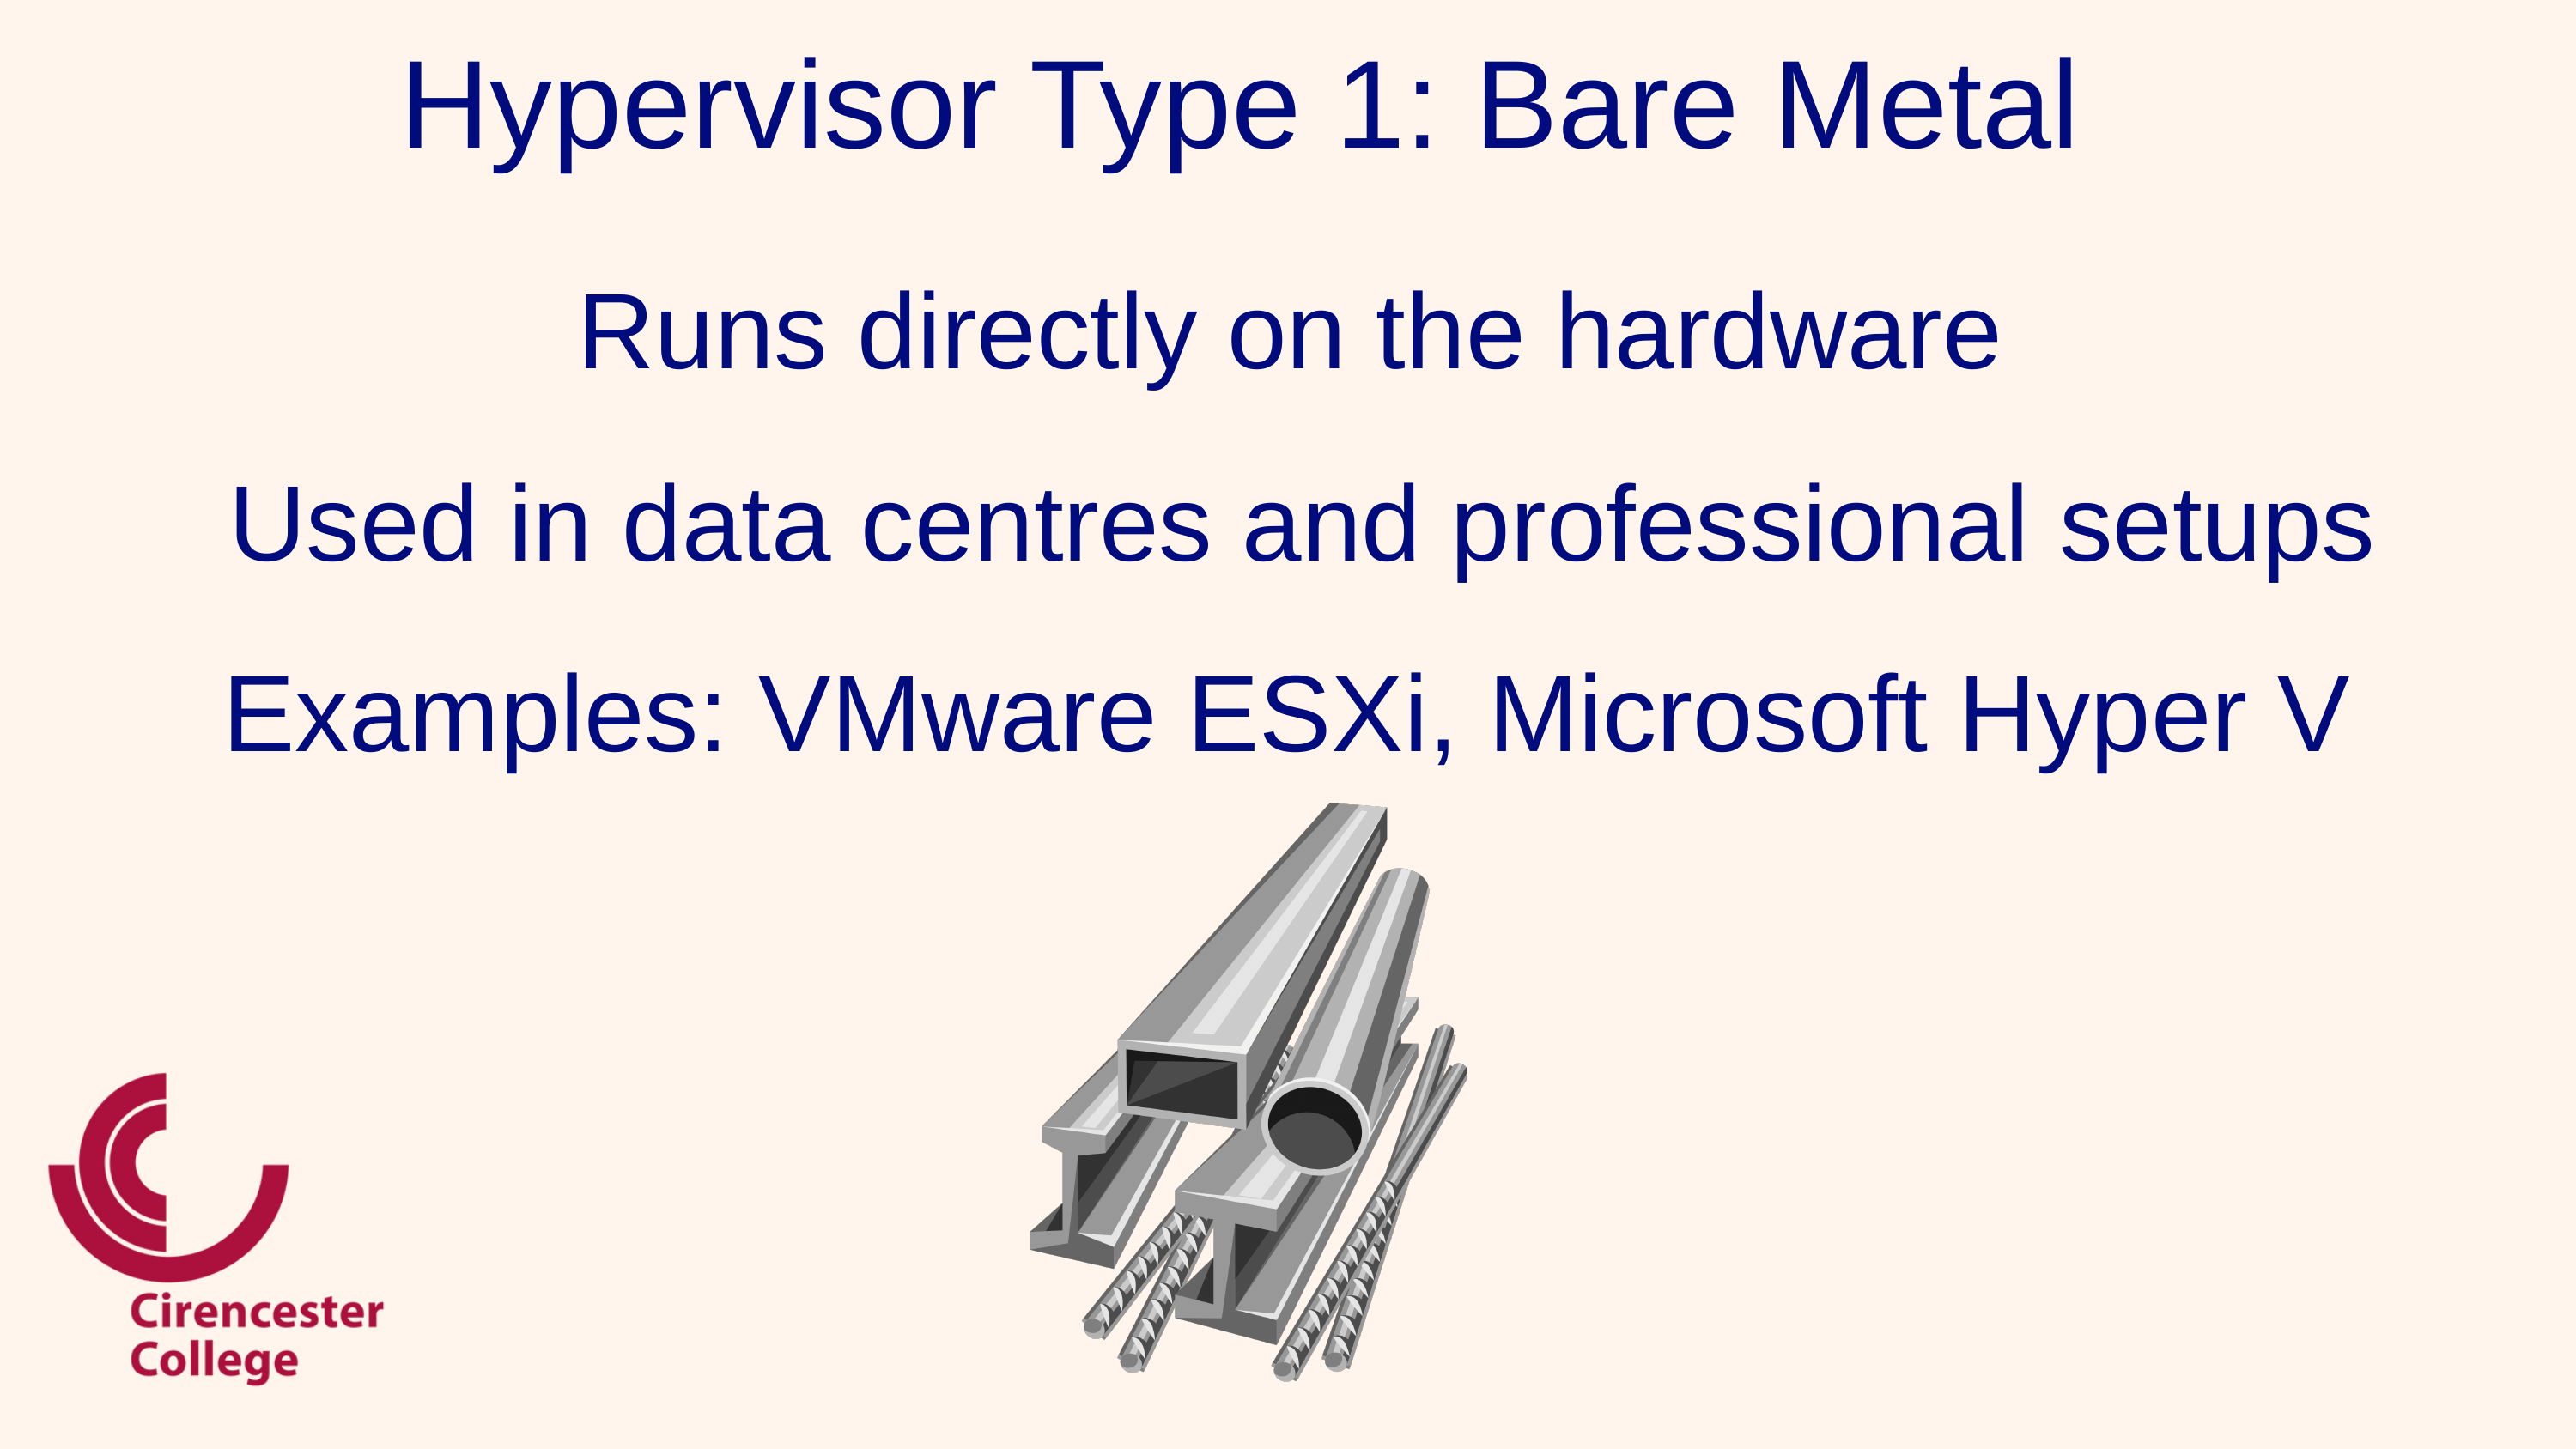

Hypervisor Type 1: Bare Metal
Runs directly on the hardware
Used in data centres and professional setups
Examples: VMware ESXi, Microsoft Hyper V